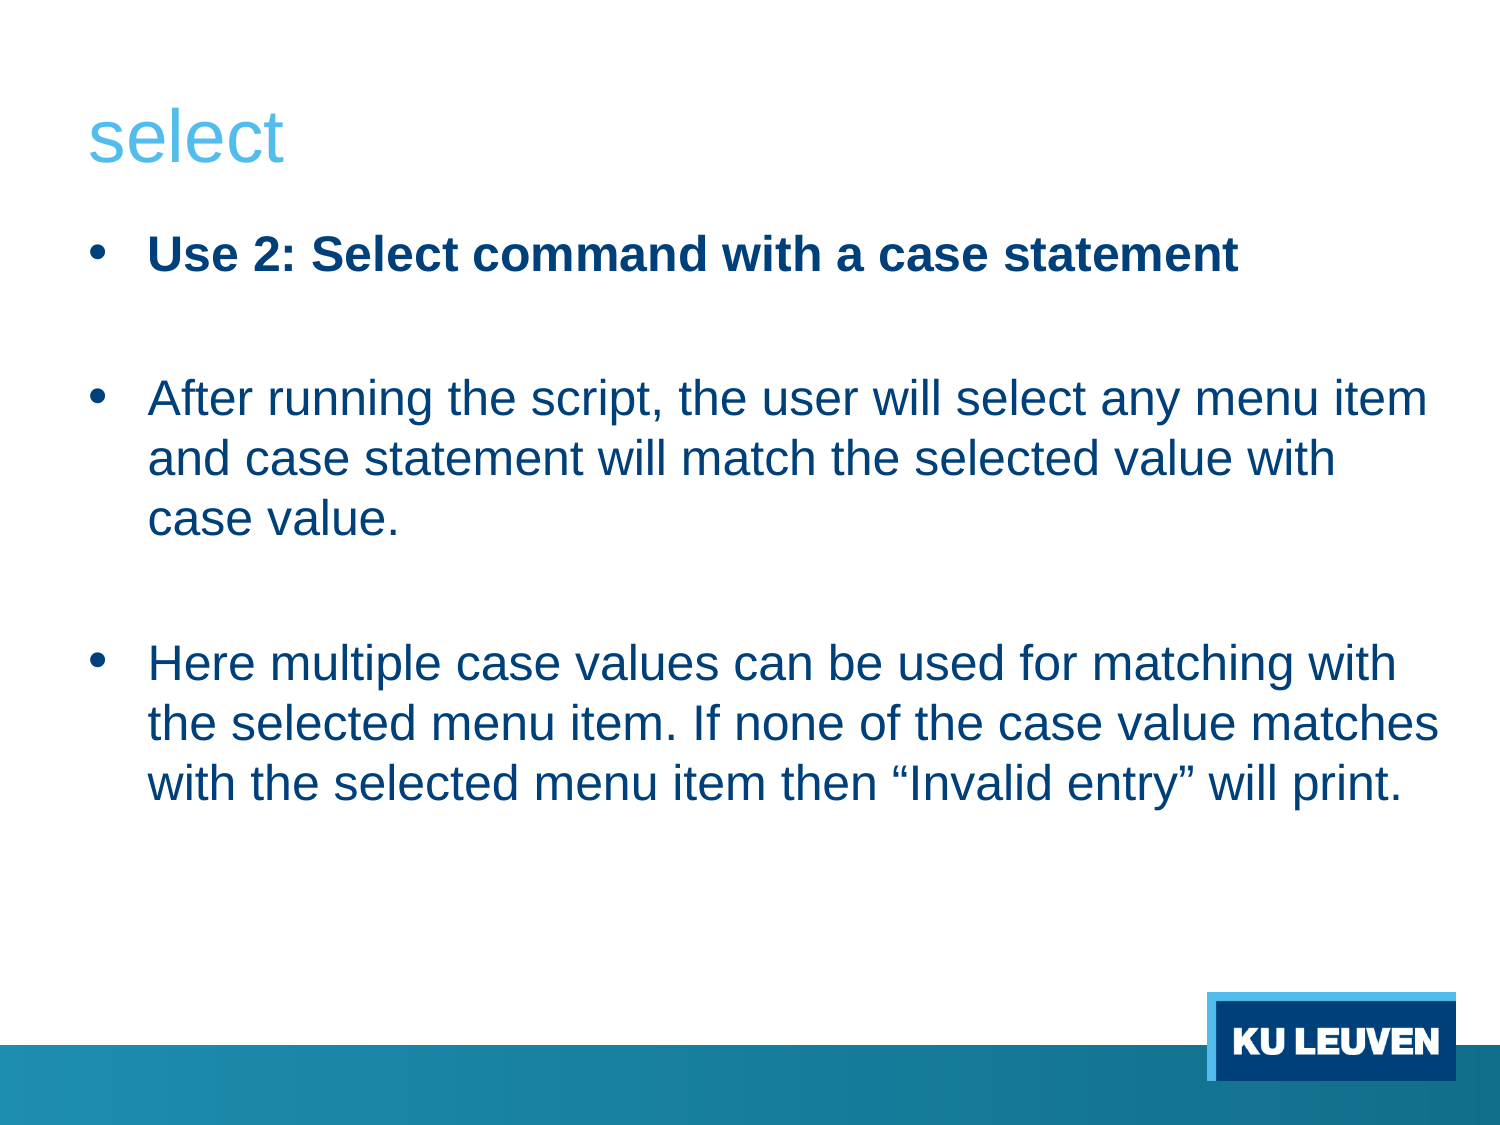

# select
Use 2: Select command with a case statement

After running the script, the user will select any menu item and case statement will match the selected value with case value.

Here multiple case values can be used for matching with the selected menu item. If none of the case value matches with the selected menu item then “Invalid entry” will print.